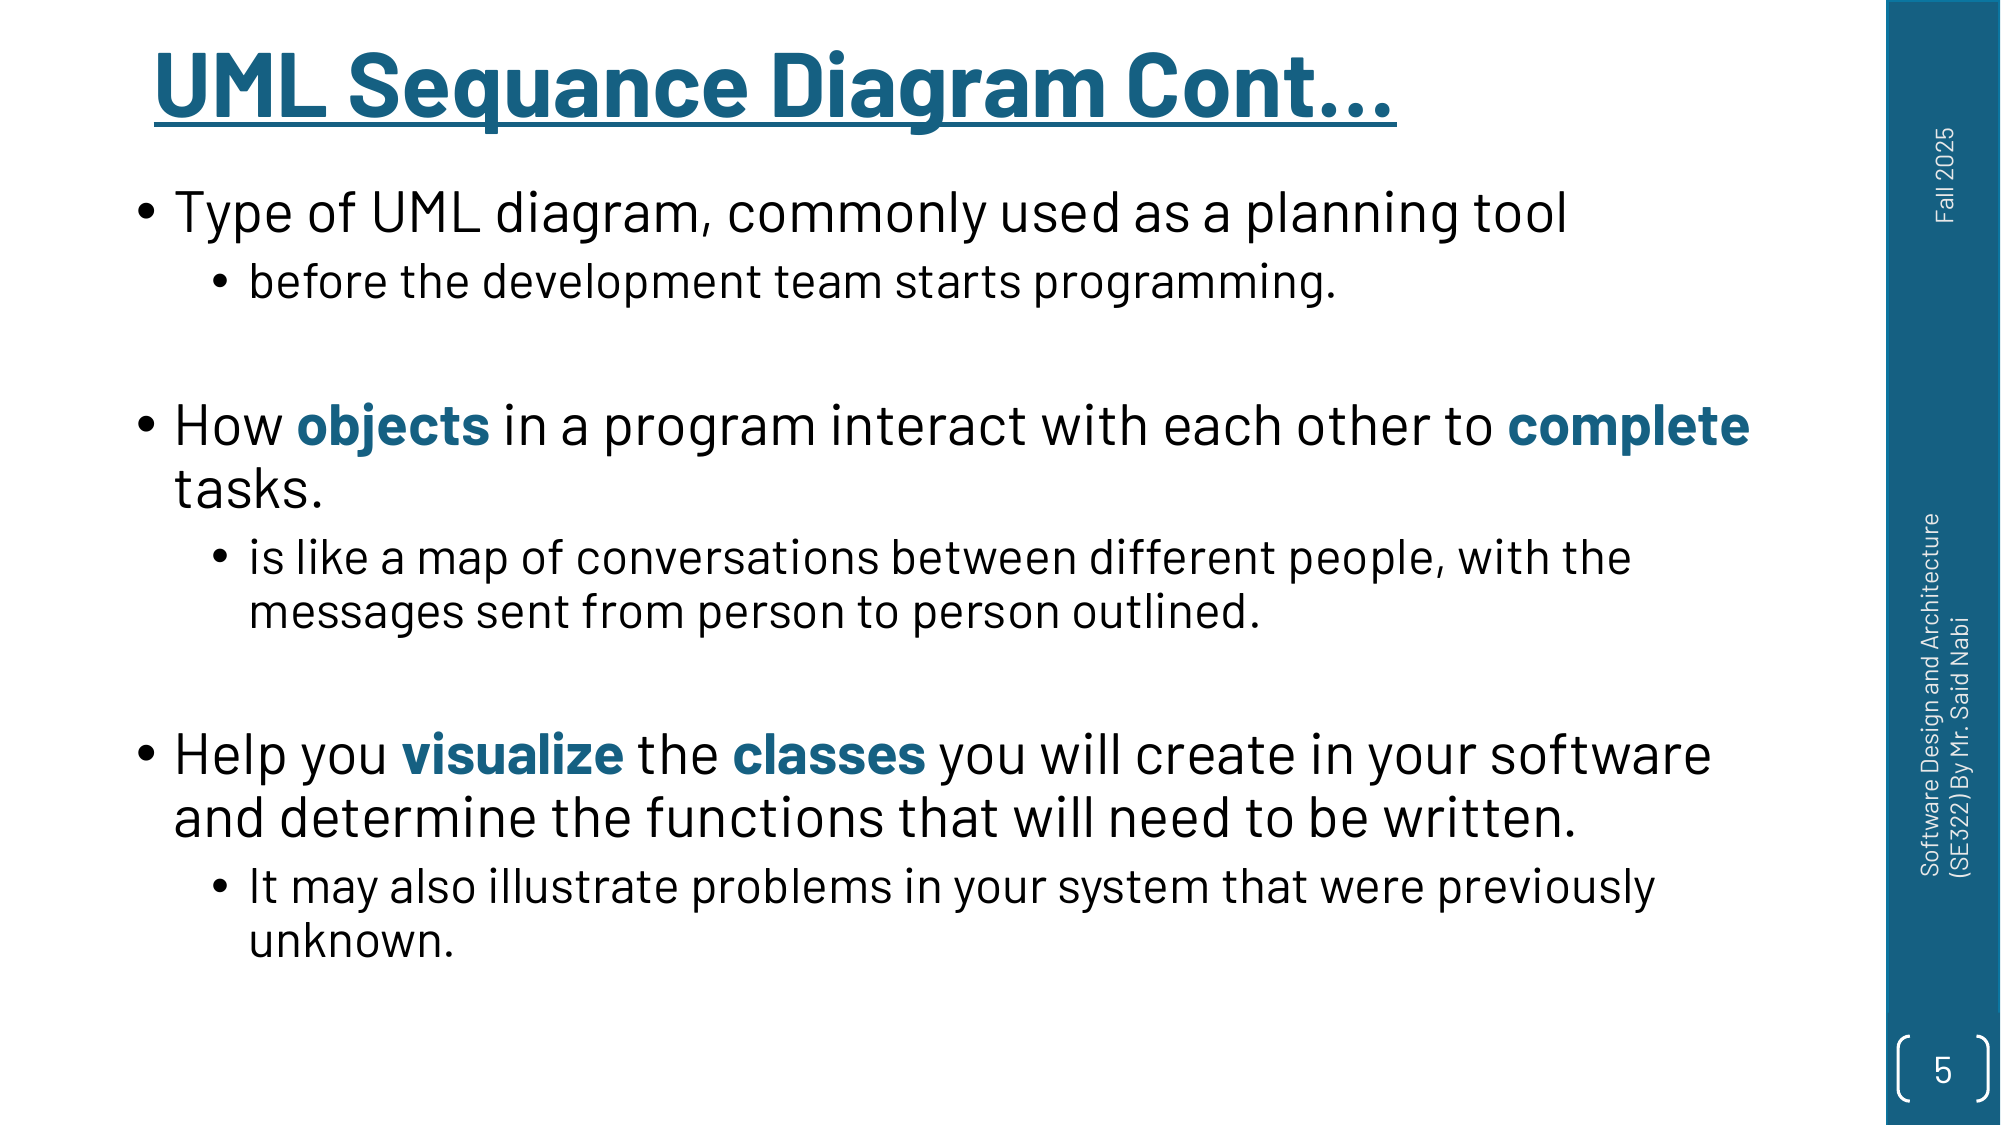

UML Sequance Diagram Cont…

Type of UML diagram, commonly used as a planning tool
before the development team starts programming.

How objects in a program interact with each other to complete tasks.
is like a map of conversations between different people, with the messages sent from person to person outlined.

Help you visualize the classes you will create in your software and determine the functions that will need to be written.
It may also illustrate problems in your system that were previously unknown.